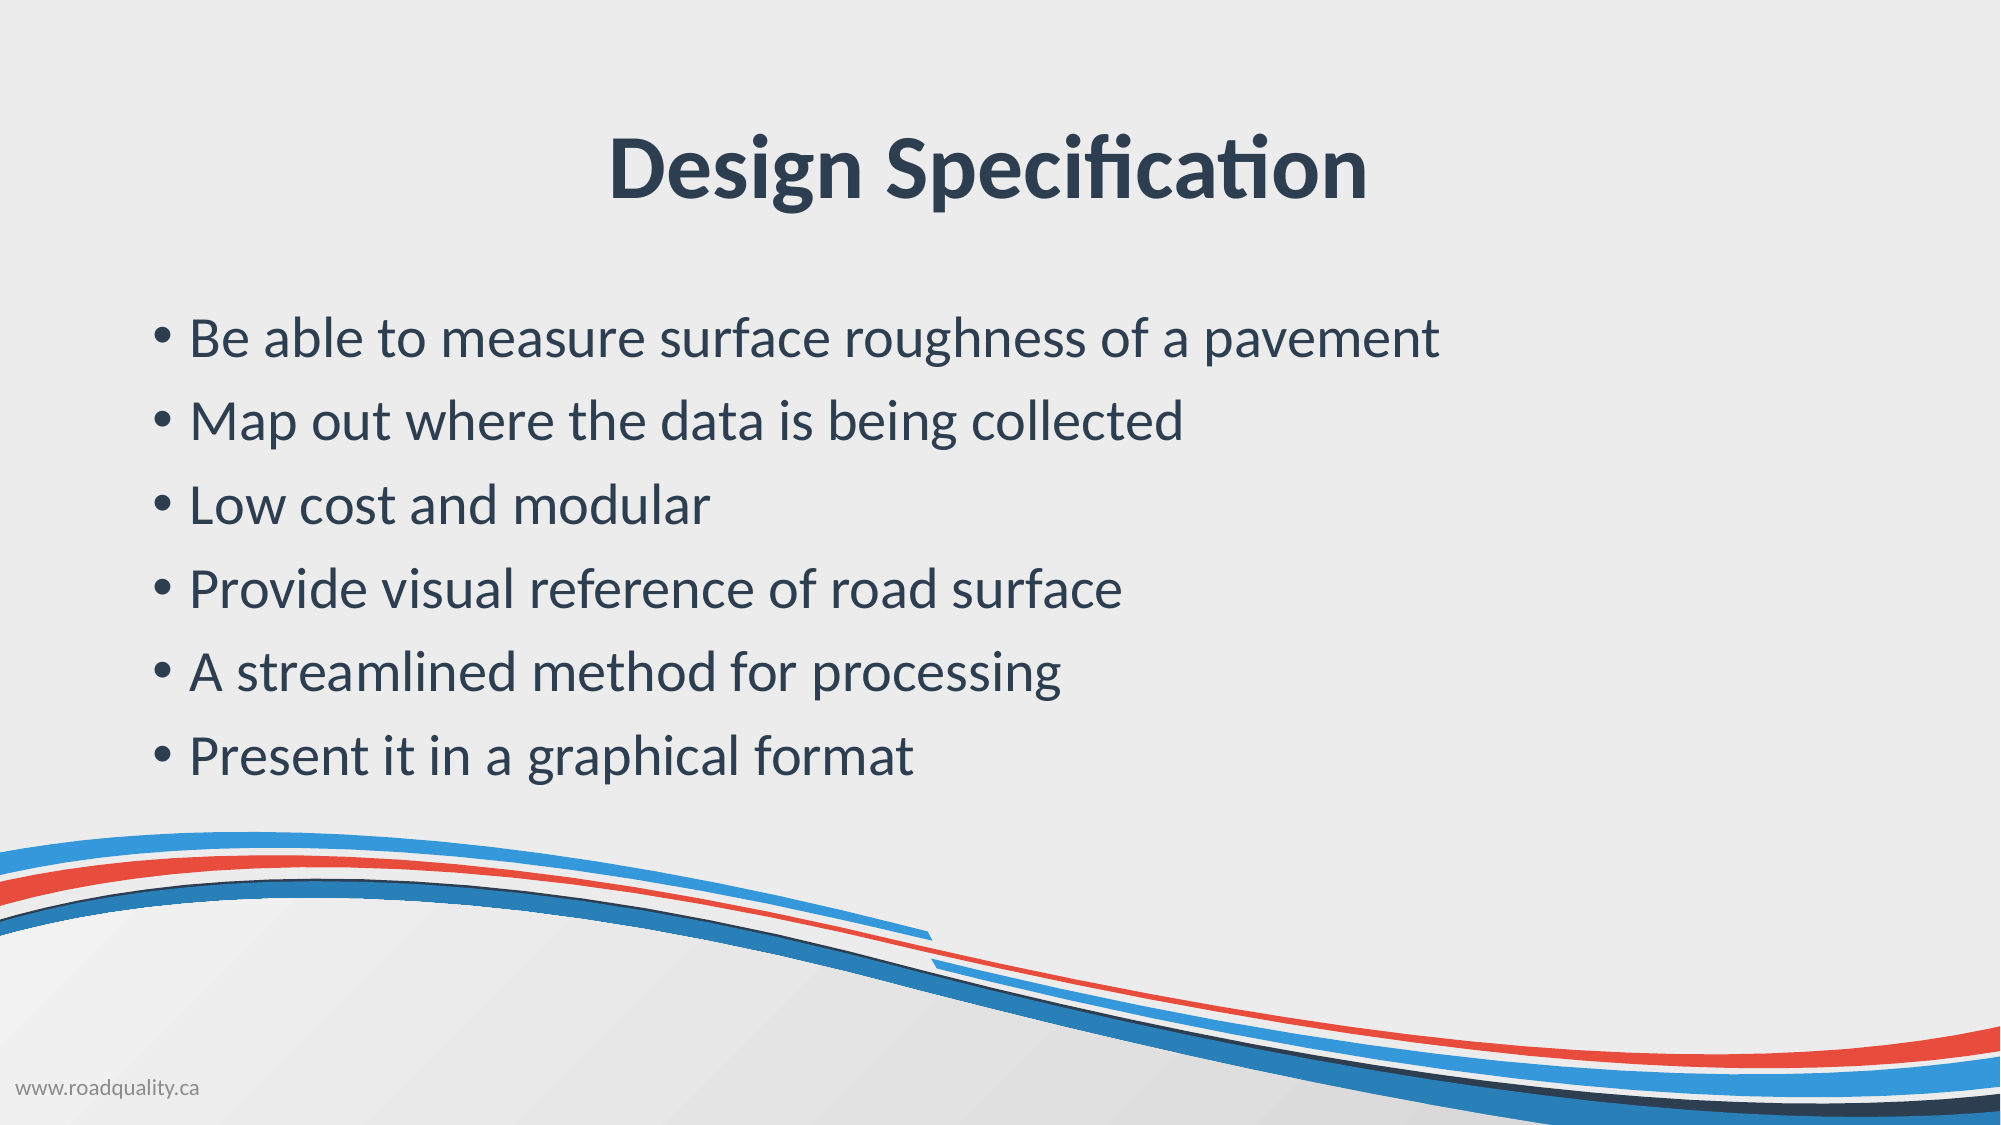

# Design Specification
Be able to measure surface roughness of a pavement
Map out where the data is being collected
Low cost and modular
Provide visual reference of road surface
A streamlined method for processing
Present it in a graphical format

www.roadquality.ca